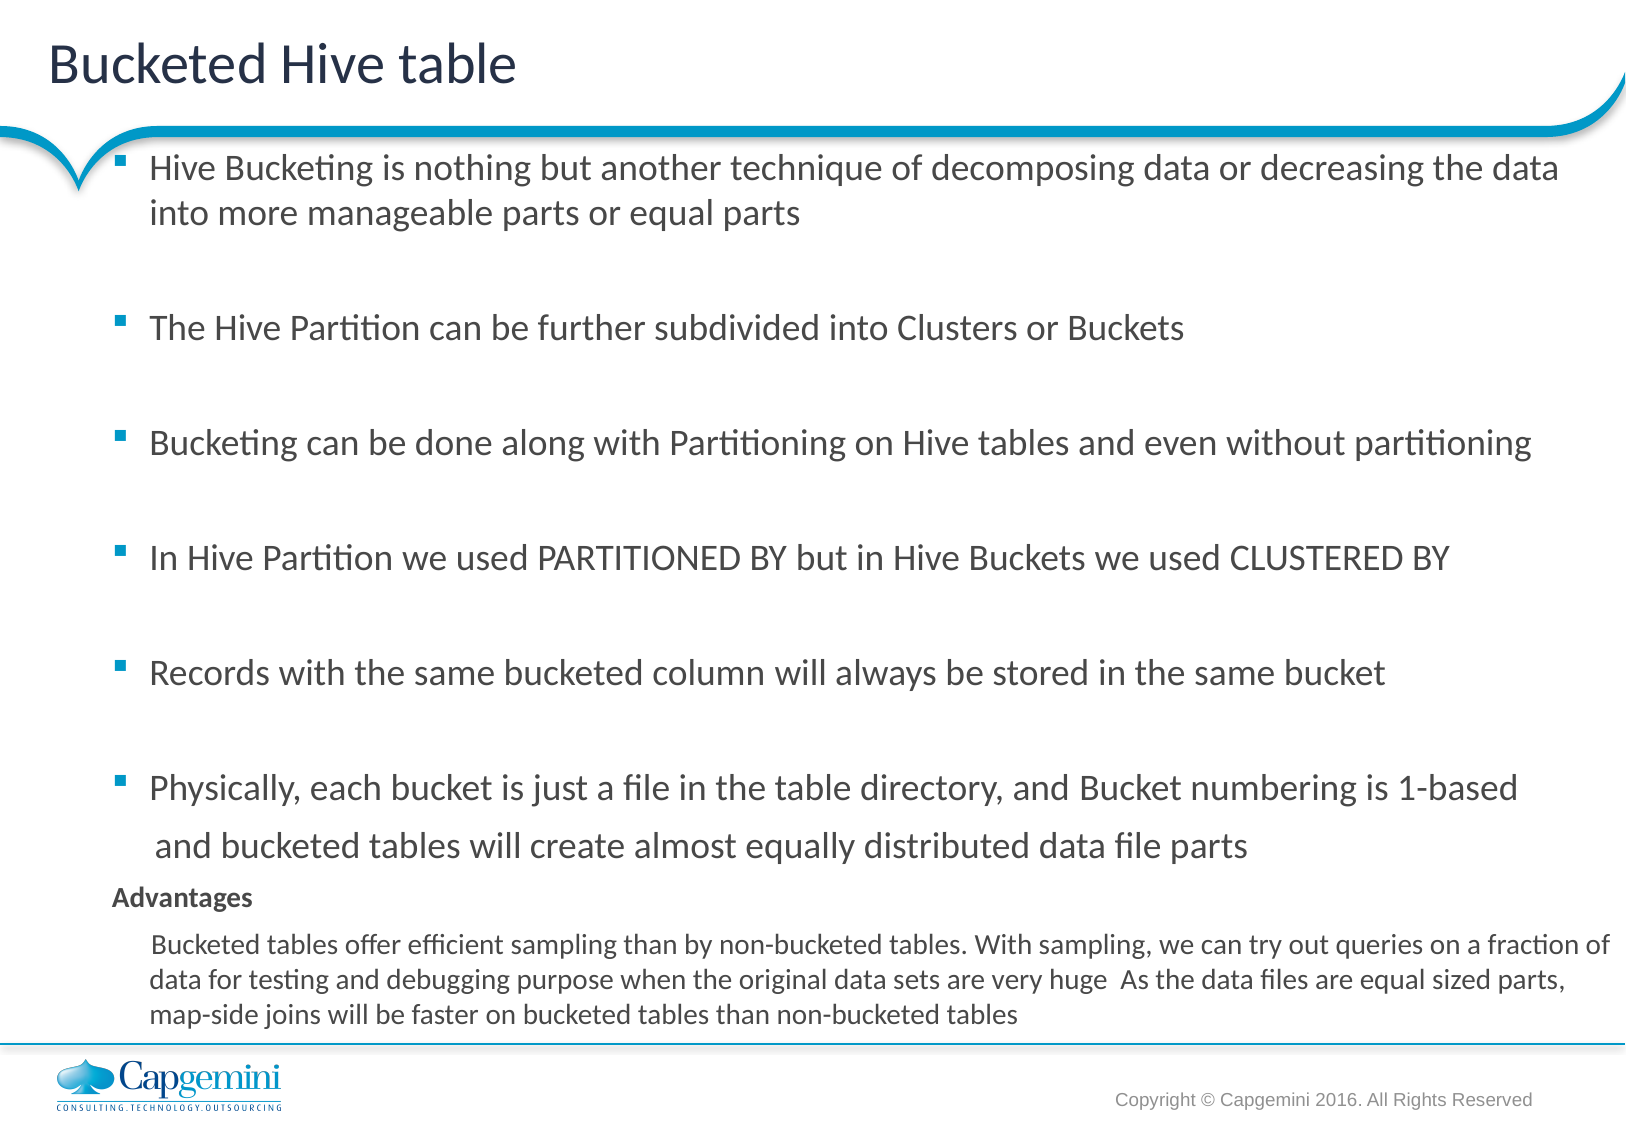

# Bucketed Hive table
Hive Bucketing is nothing but another technique of decomposing data or decreasing the data into more manageable parts or equal parts

The Hive Partition can be further subdivided into Clusters or Buckets

Bucketing can be done along with Partitioning on Hive tables and even without partitioning

In Hive Partition we used PARTITIONED BY but in Hive Buckets we used CLUSTERED BY

Records with the same bucketed column will always be stored in the same bucket

Physically, each bucket is just a file in the table directory, and Bucket numbering is 1-based
     and bucketed tables will create almost equally distributed data file parts
Advantages
      Bucketed tables offer efficient sampling than by non-bucketed tables. With sampling, we can try out queries on a fraction of data for testing and debugging purpose when the original data sets are very huge  As the data files are equal sized parts, map-side joins will be faster on bucketed tables than non-bucketed tables